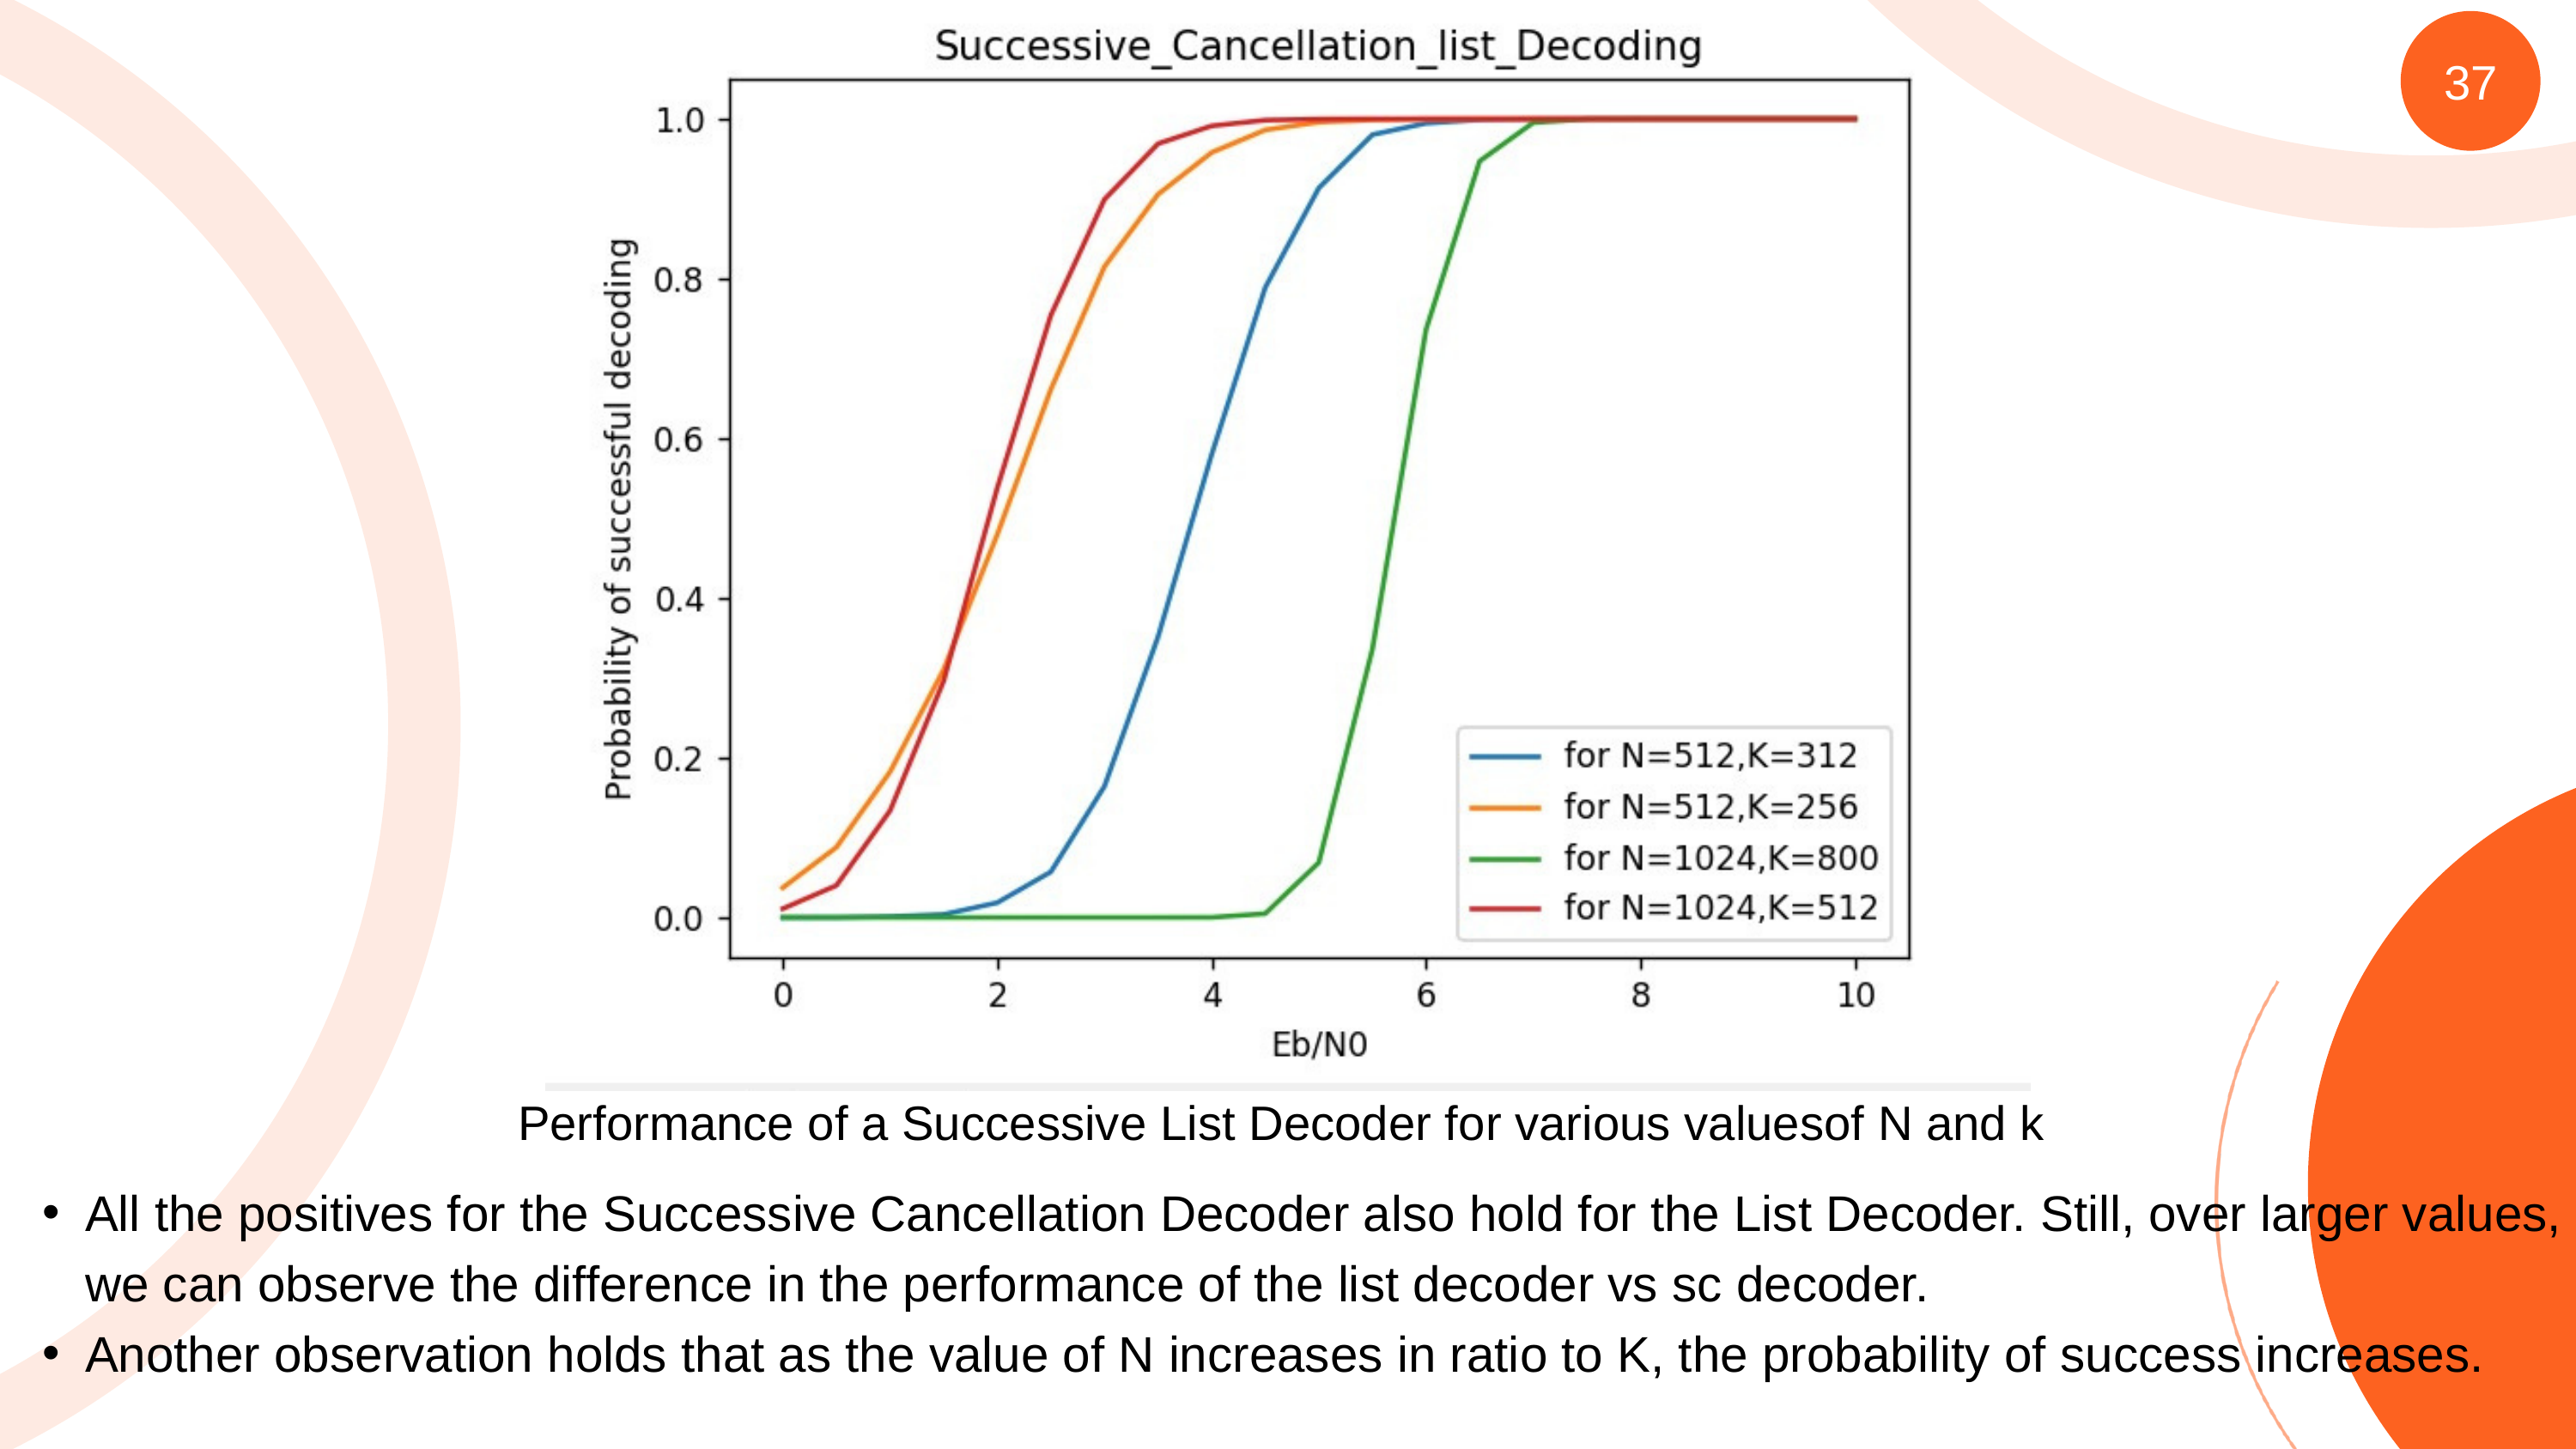

37

Performance of a Successive List Decoder for various valuesof N and k
All the positives for the Successive Cancellation Decoder also hold for the List Decoder. Still, over larger values, we can observe the difference in the performance of the list decoder vs sc decoder.
Another observation holds that as the value of N increases in ratio to K, the probability of success increases.